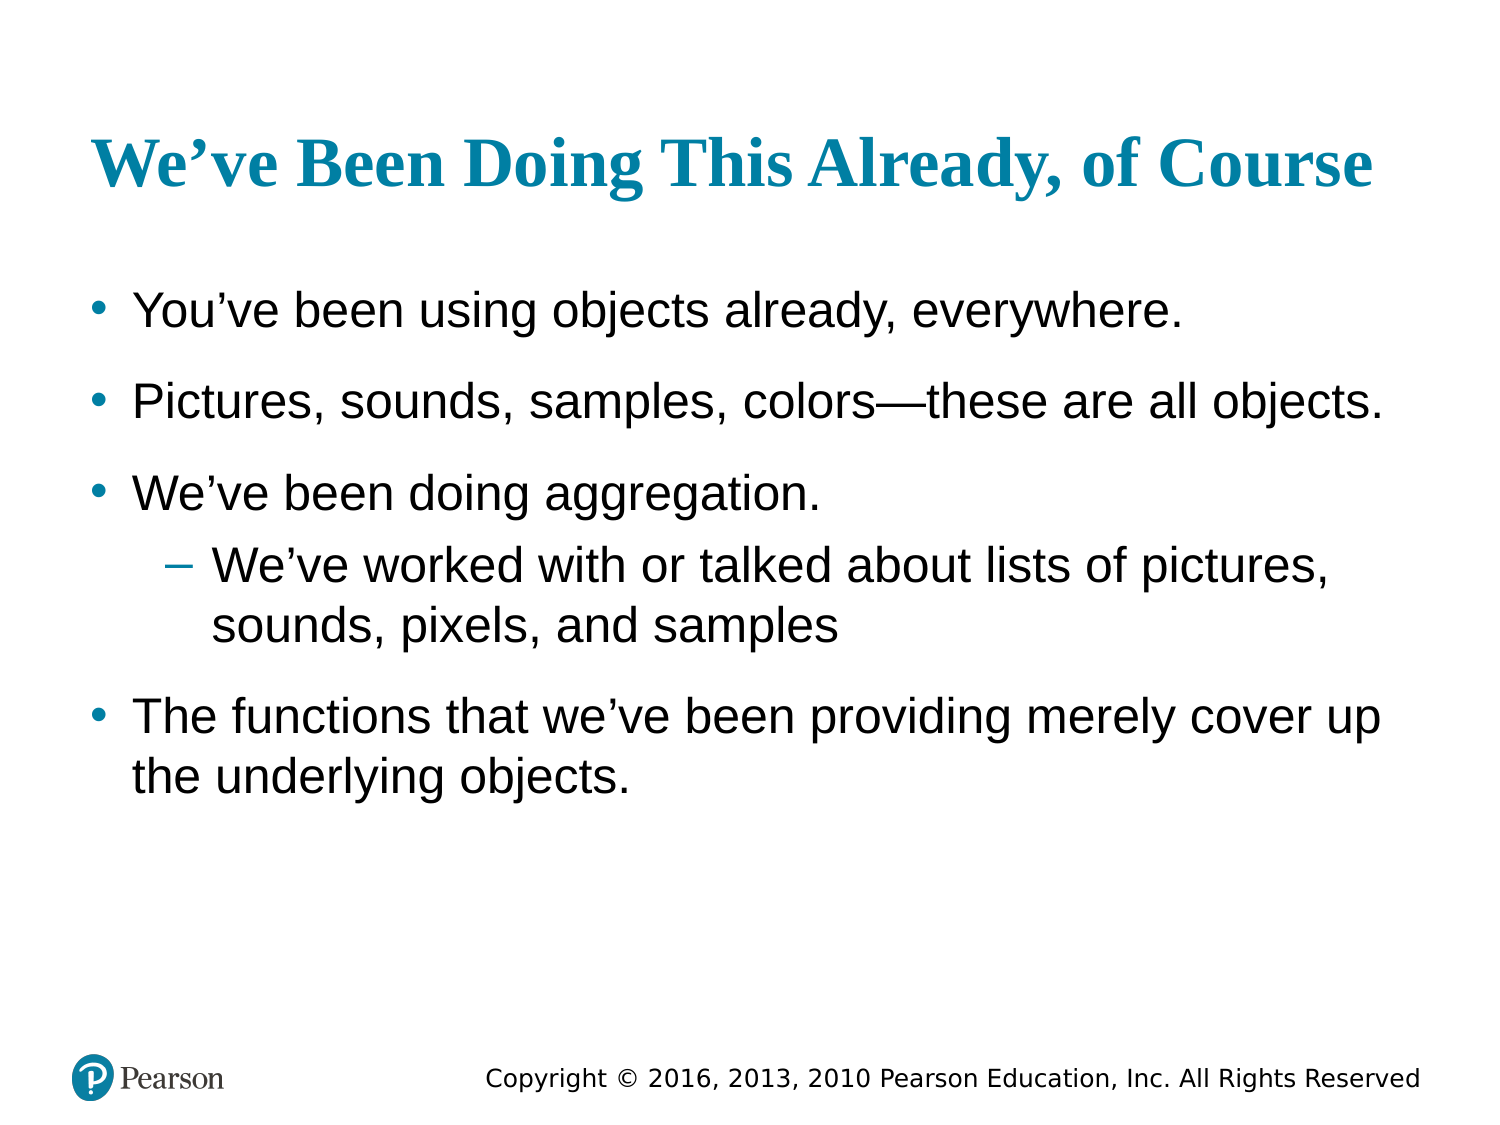

# We’ve Been Doing This Already, of Course
You’ve been using objects already, everywhere.
Pictures, sounds, samples, colors—these are all objects.
We’ve been doing aggregation.
We’ve worked with or talked about lists of pictures, sounds, pixels, and samples
The functions that we’ve been providing merely cover up the underlying objects.